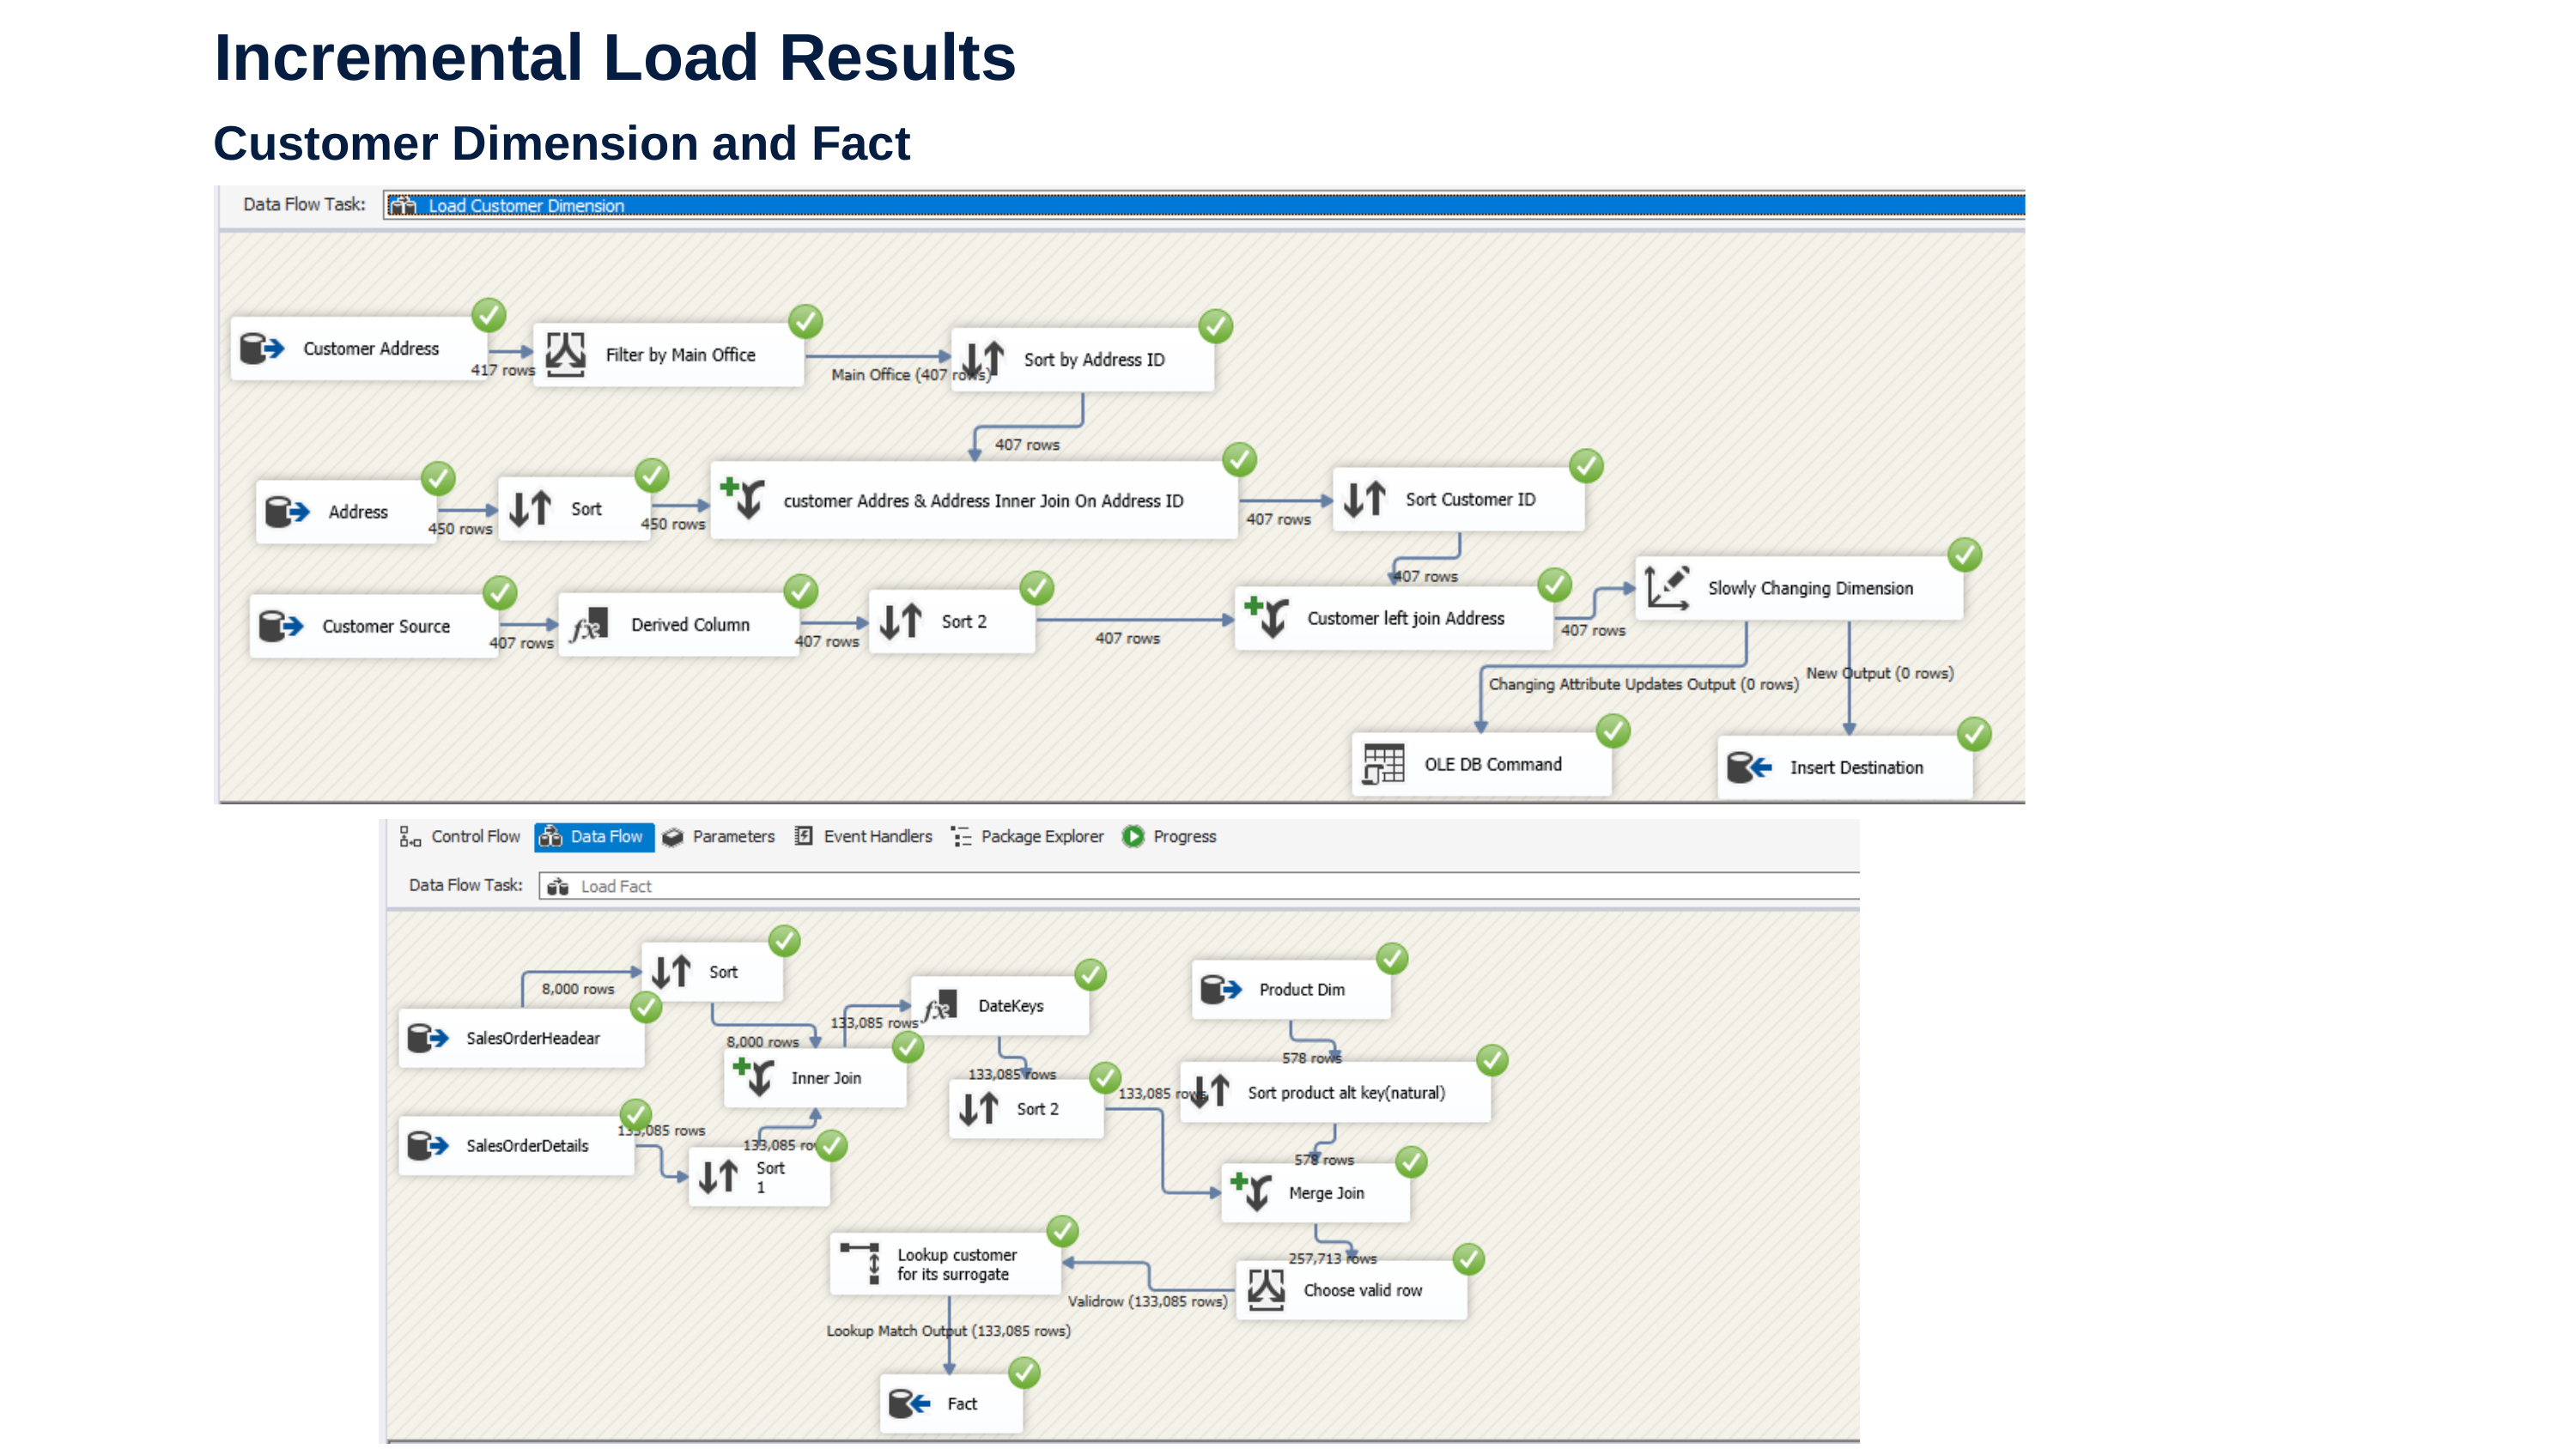

Incremental Load Results
Customer Dimension and Fact